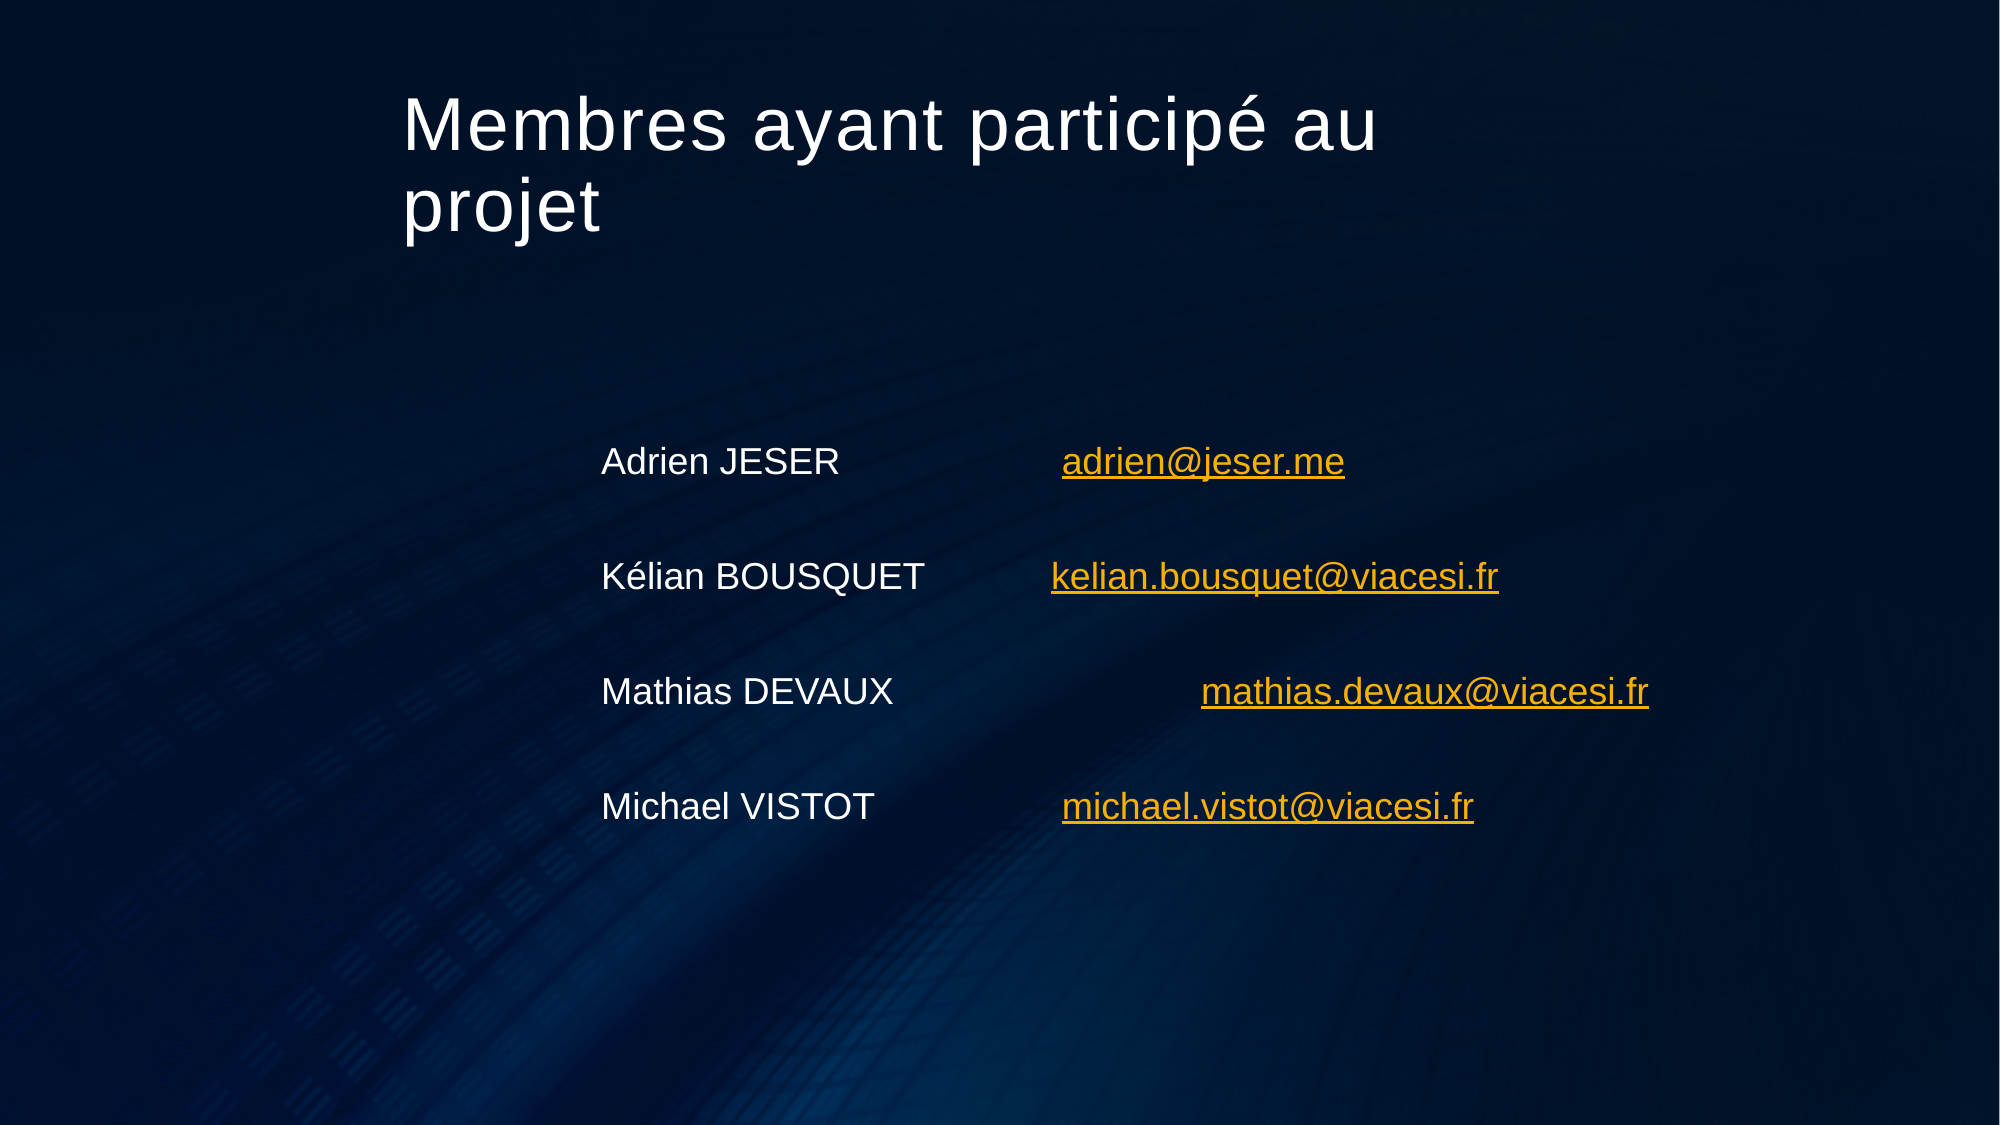

# Membres ayant participé au projet

Adrien JESER 		 adrien@jeser.me
Kélian BOUSQUET  	kelian.bousquet@viacesi.fr
Mathias DEVAUX  		mathias.devaux@viacesi.fr
Michael VISTOT 		 michael.vistot@viacesi.fr